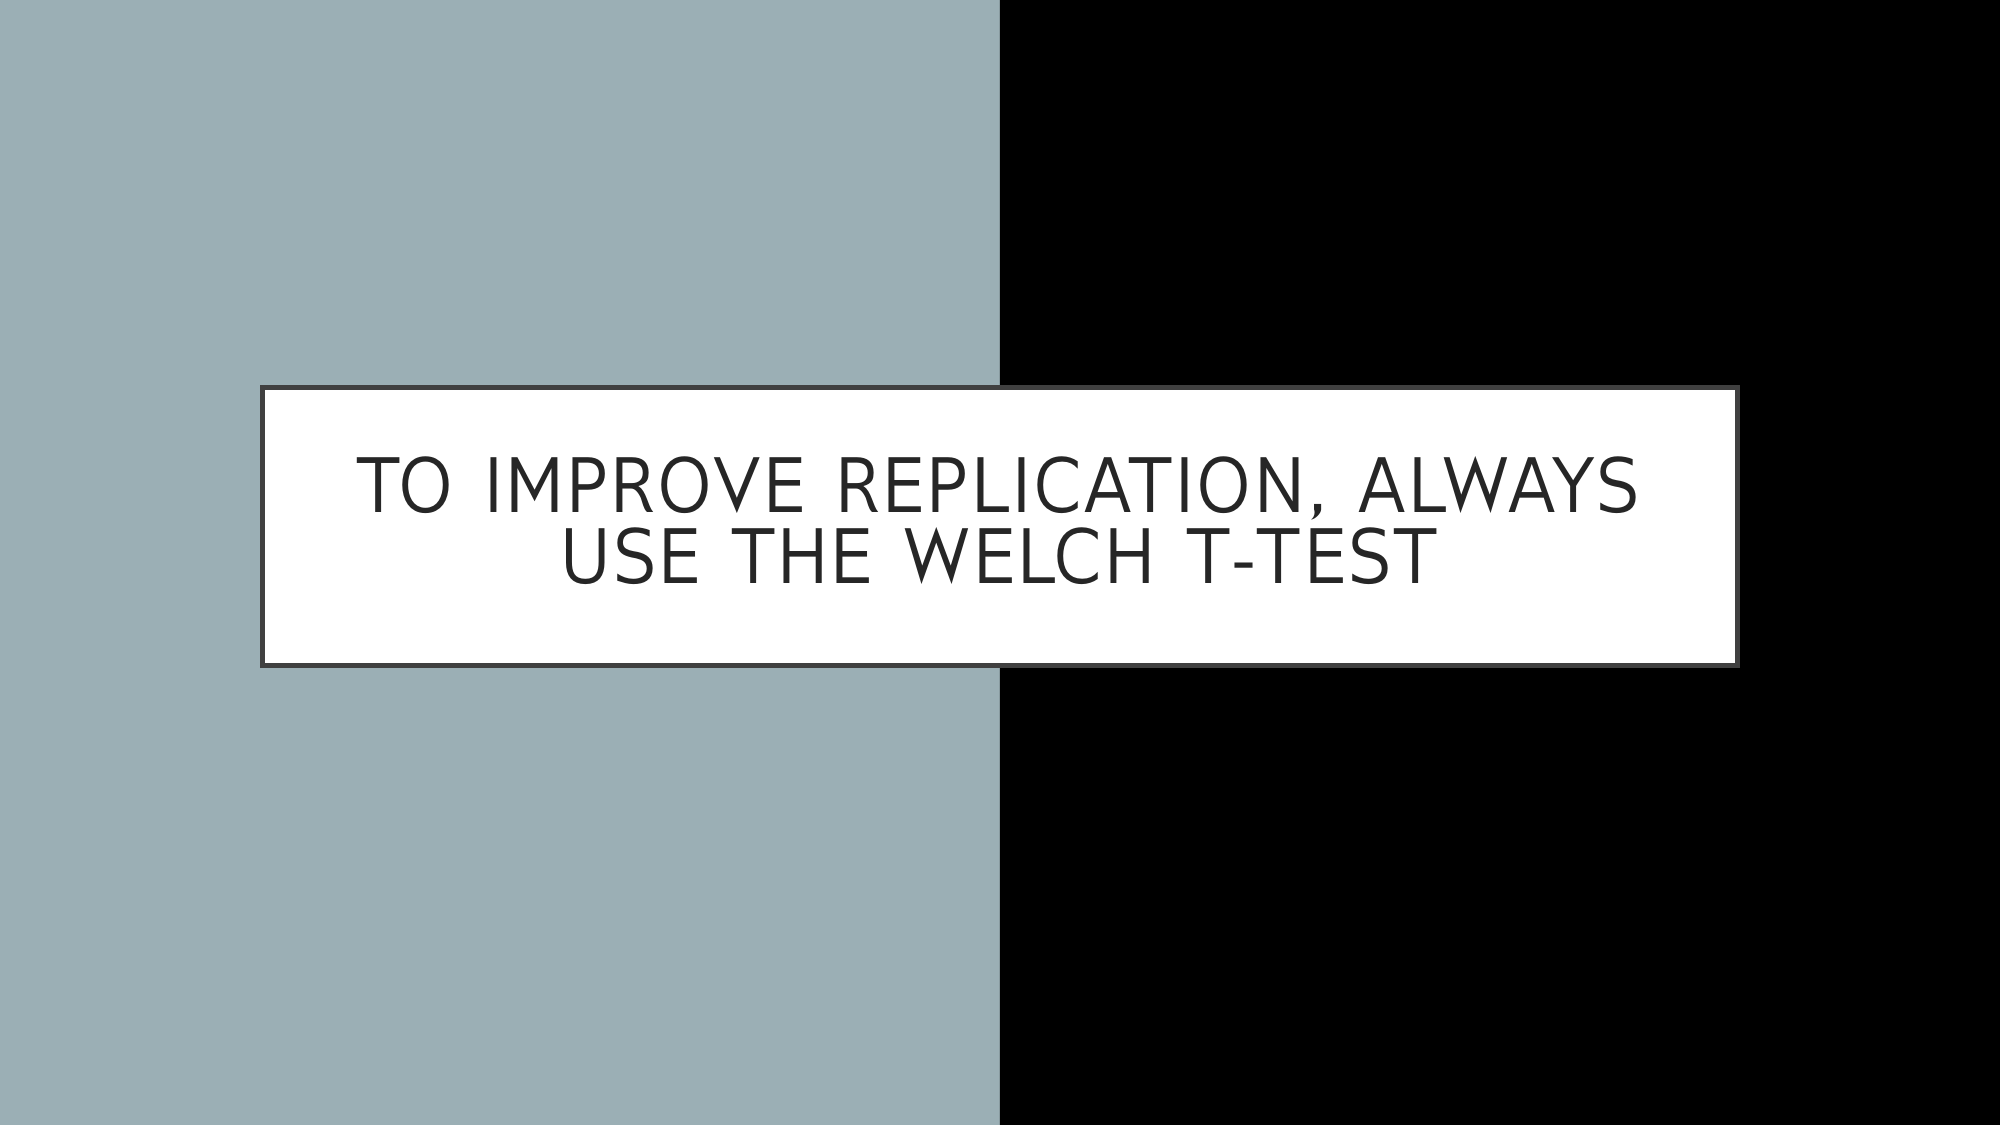

# To improve replication, always use the welch t-test